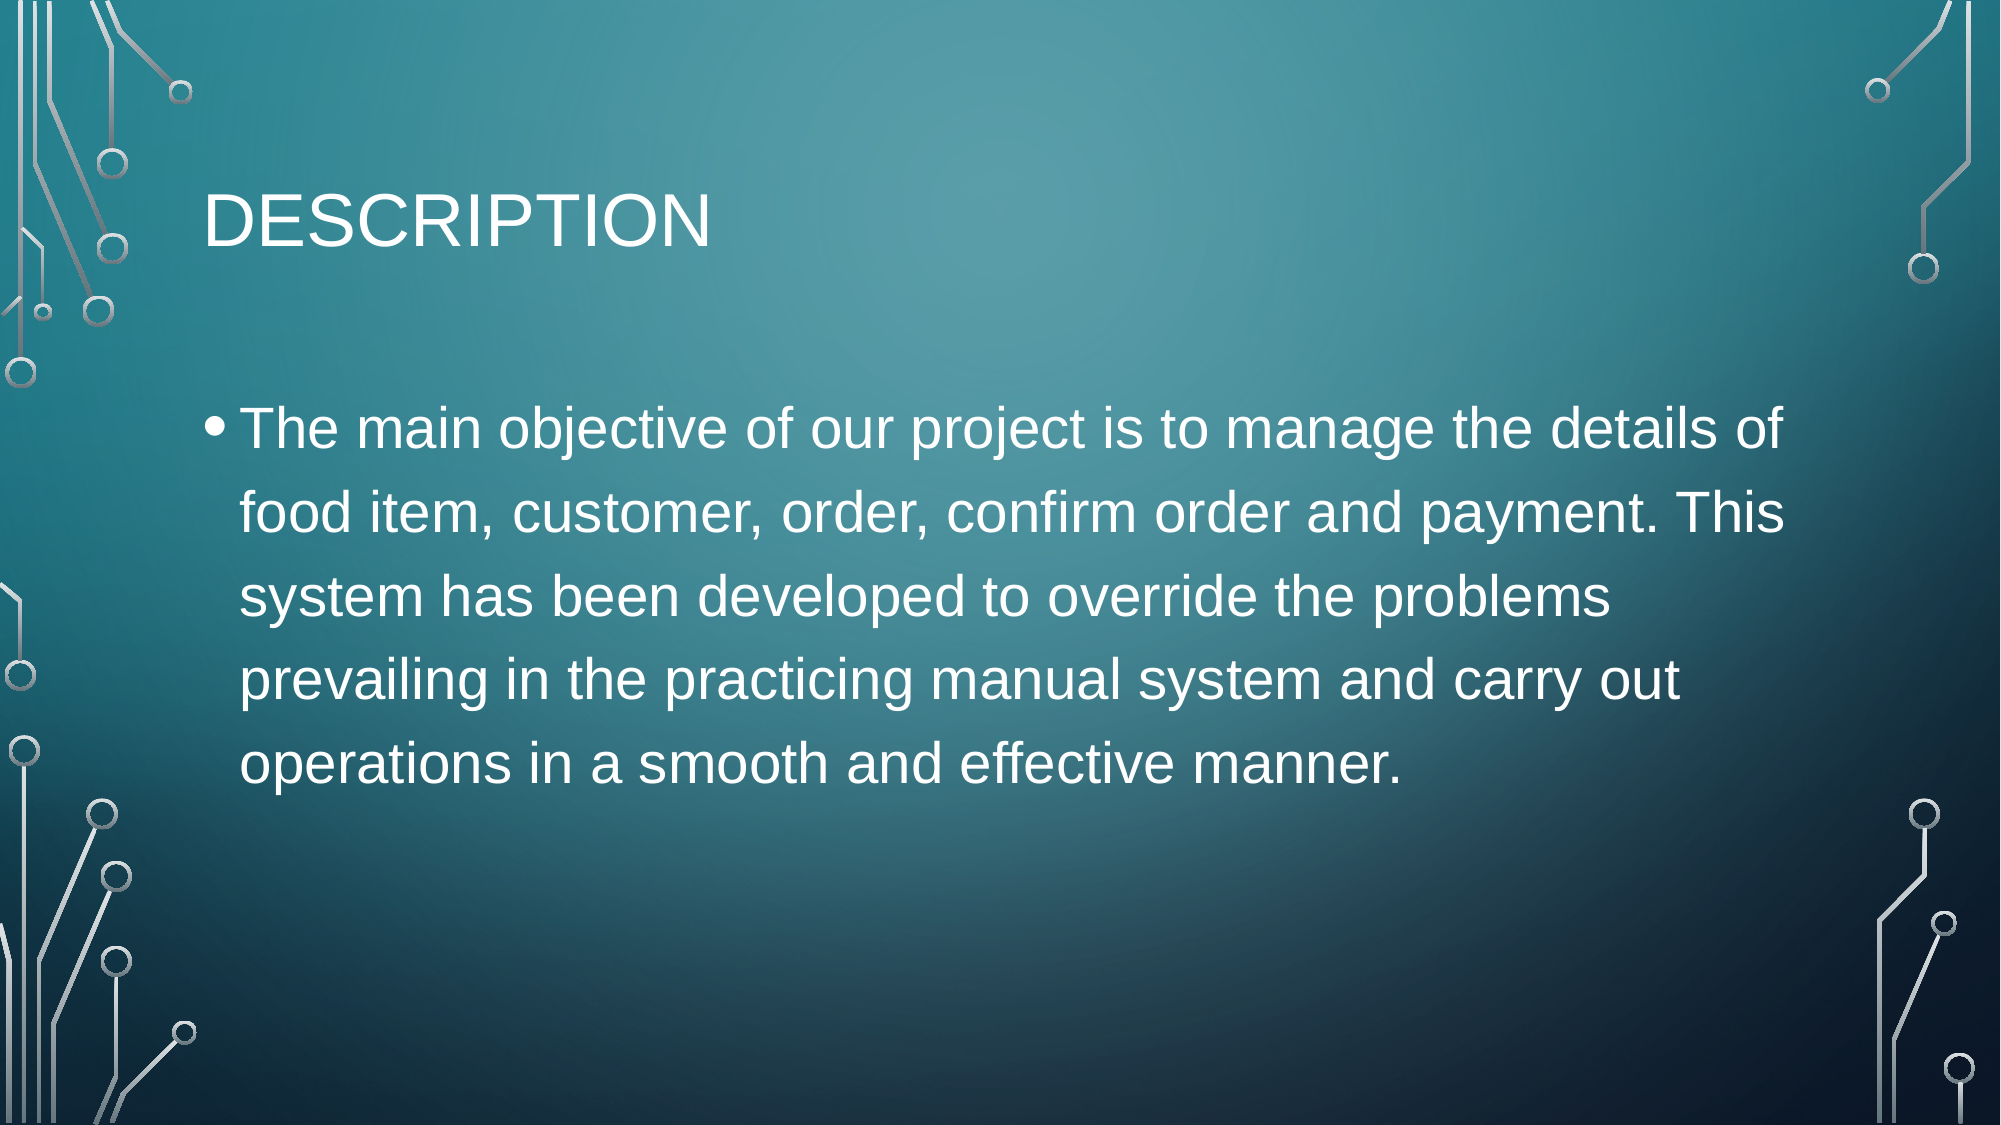

# DESCRIPTION
The main objective of our project is to manage the details of food item, customer, order, confirm order and payment. This system has been developed to override the problems prevailing in the practicing manual system and carry out operations in a smooth and effective manner.